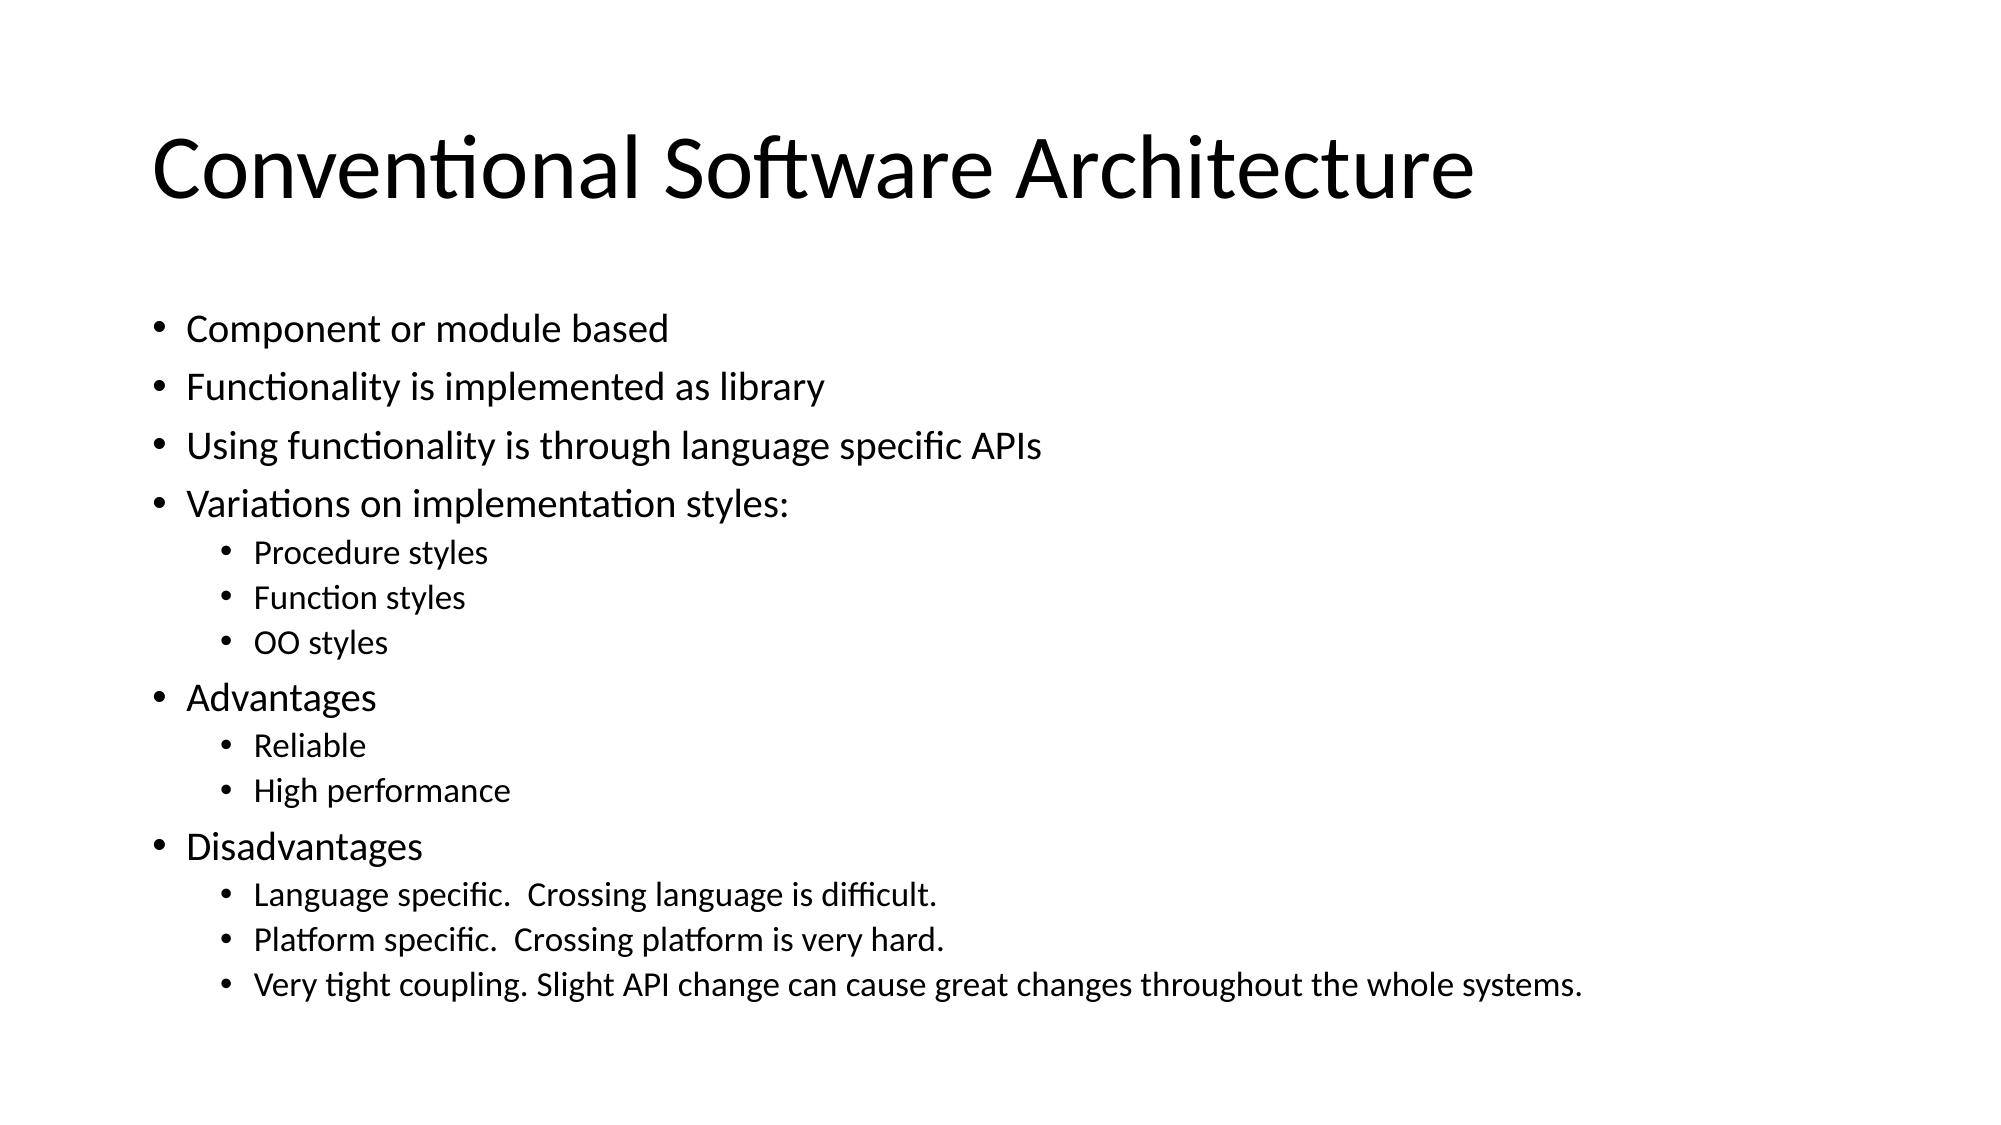

# Conventional Software Architecture
Component or module based
Functionality is implemented as library
Using functionality is through language specific APIs
Variations on implementation styles:
Procedure styles
Function styles
OO styles
Advantages
Reliable
High performance
Disadvantages
Language specific.  Crossing language is difficult.
Platform specific.  Crossing platform is very hard.
Very tight coupling. Slight API change can cause great changes throughout the whole systems.